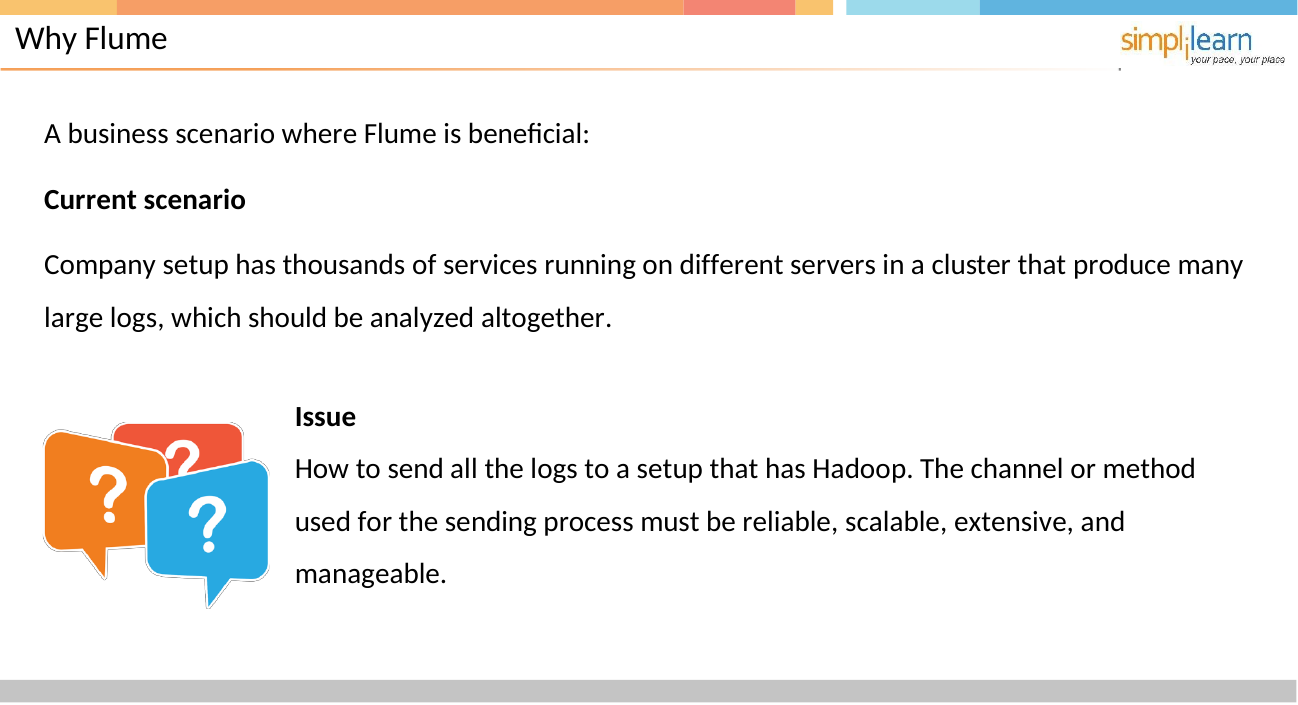

# Why Flume

A business scenario where Flume is beneficial:

Current scenario
Company setup has thousands of services running on different servers in a cluster that produce many large logs, which should be analyzed altogether.

Issue
How to send all the logs to a setup that has Hadoop. The channel or method used for the sending process must be reliable, scalable, extensive, and manageable.